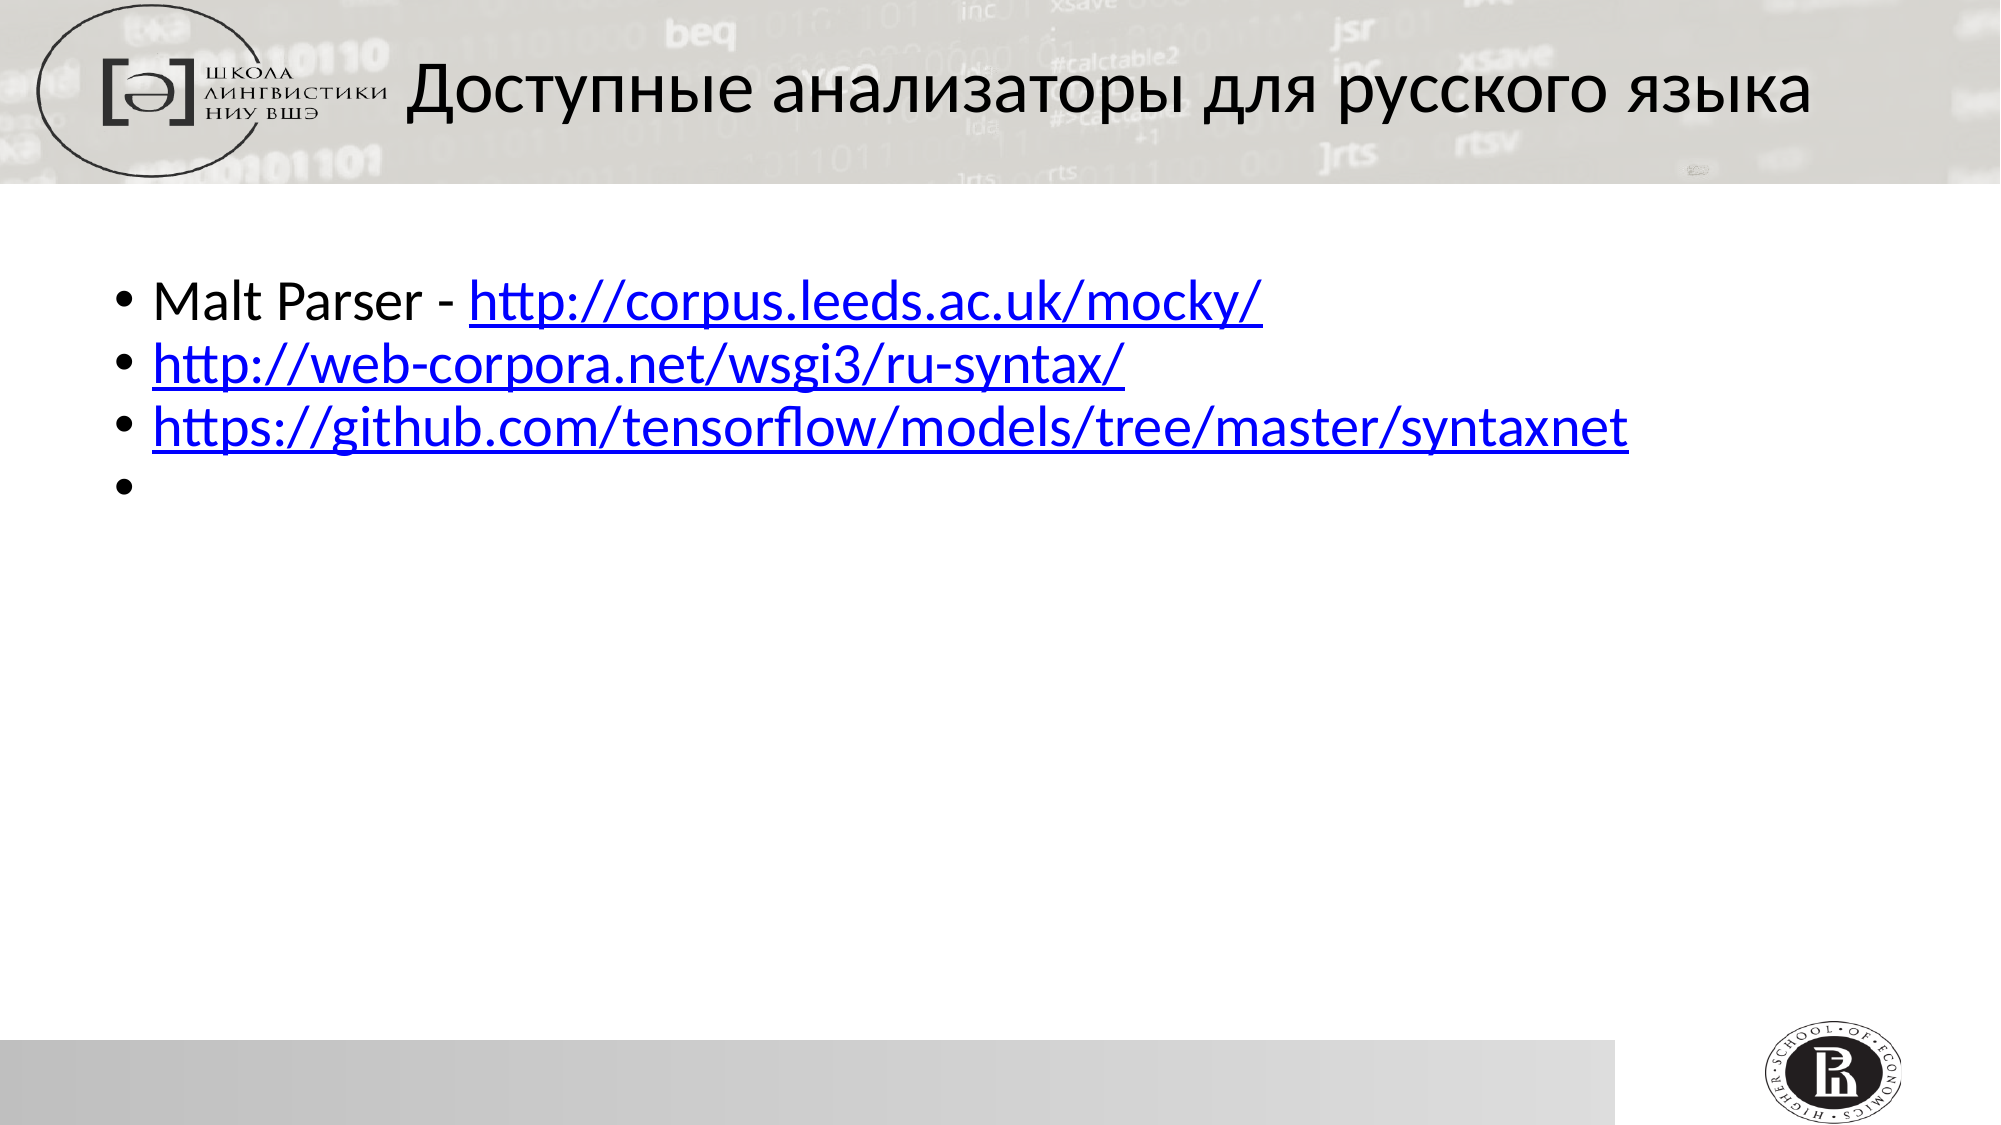

Доступные анализаторы для русского языка
Malt Parser - http://corpus.leeds.ac.uk/mocky/
http://web-corpora.net/wsgi3/ru-syntax/
https://github.com/tensorflow/models/tree/master/syntaxnet